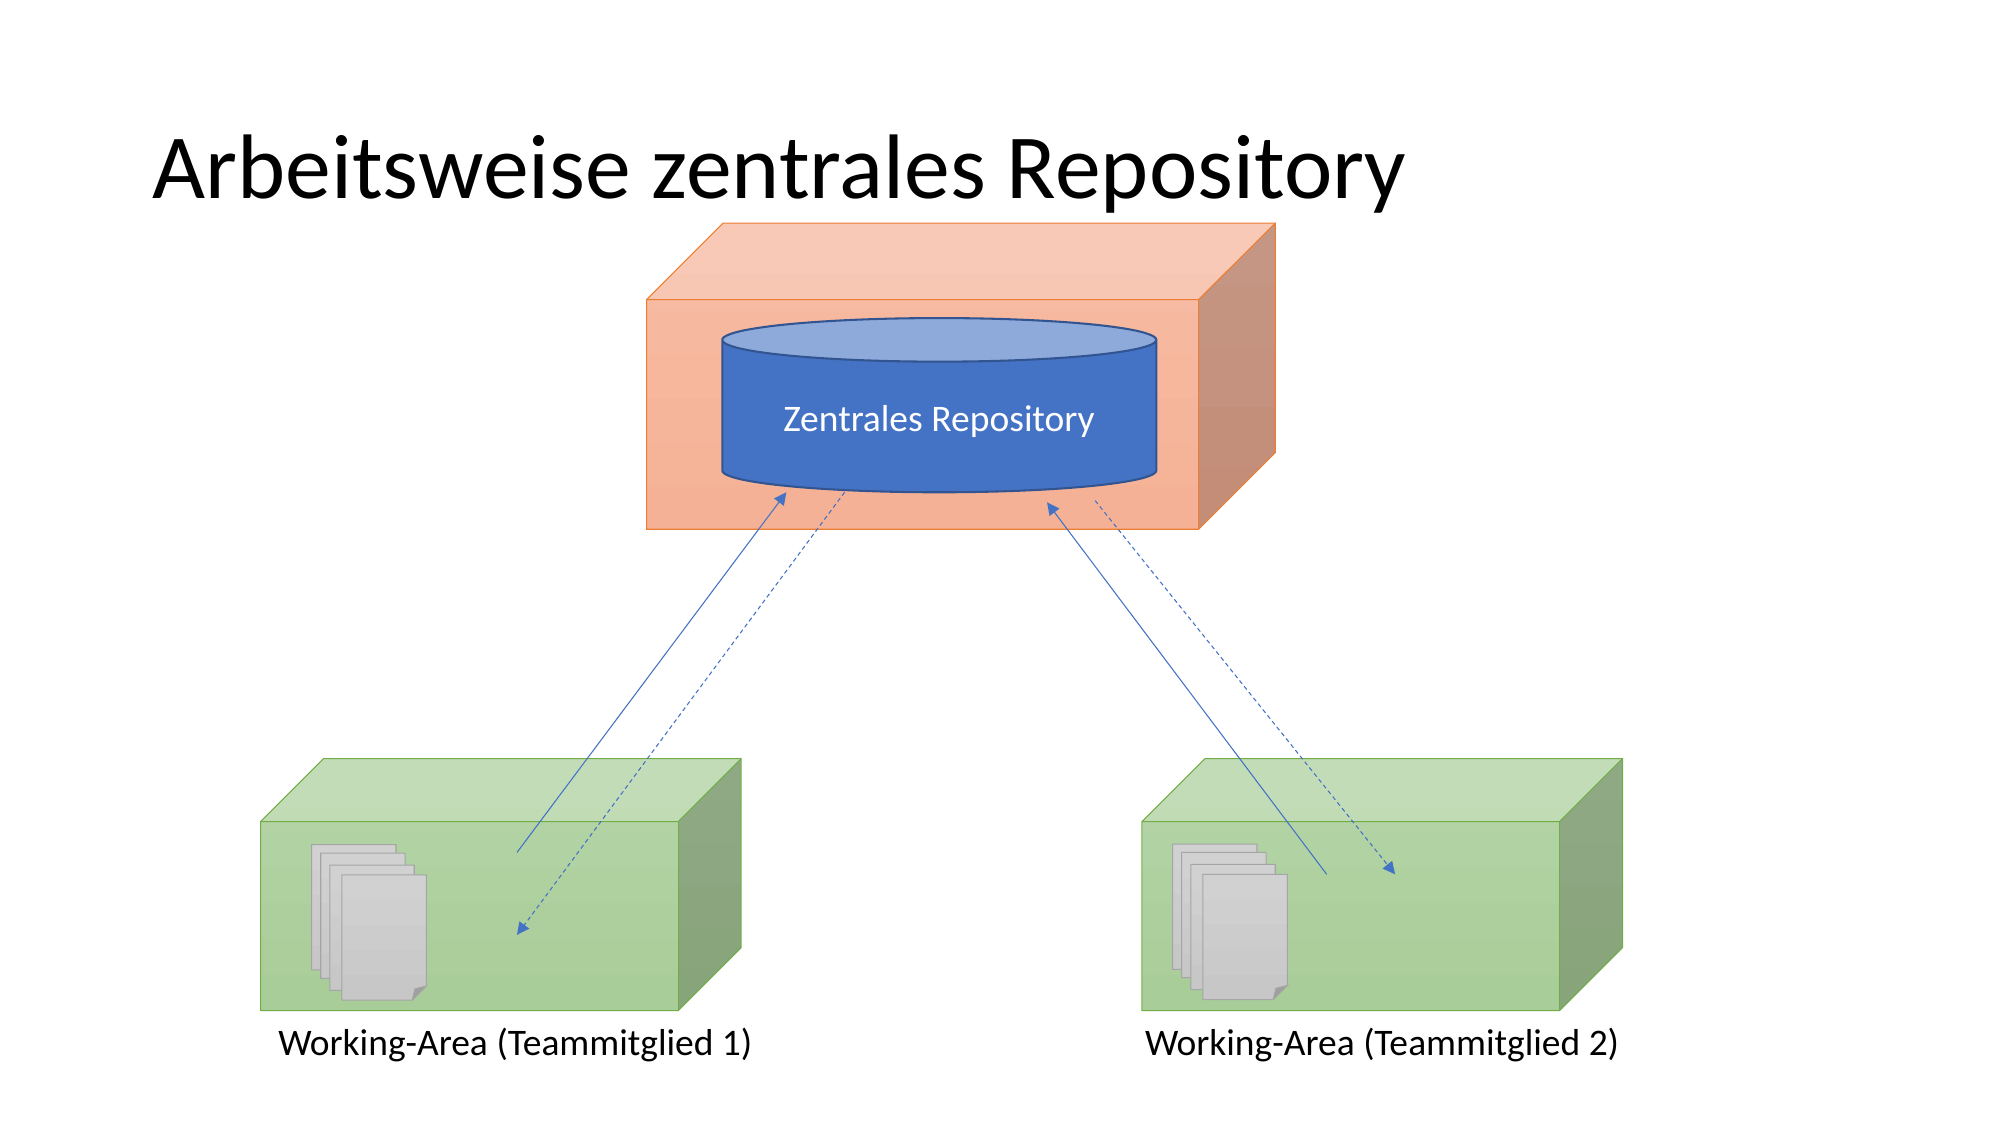

# Arbeitsweise zentrales Repository

Zentrales Repository

Working-Area (Teammitglied 1)
Working-Area (Teammitglied 2)